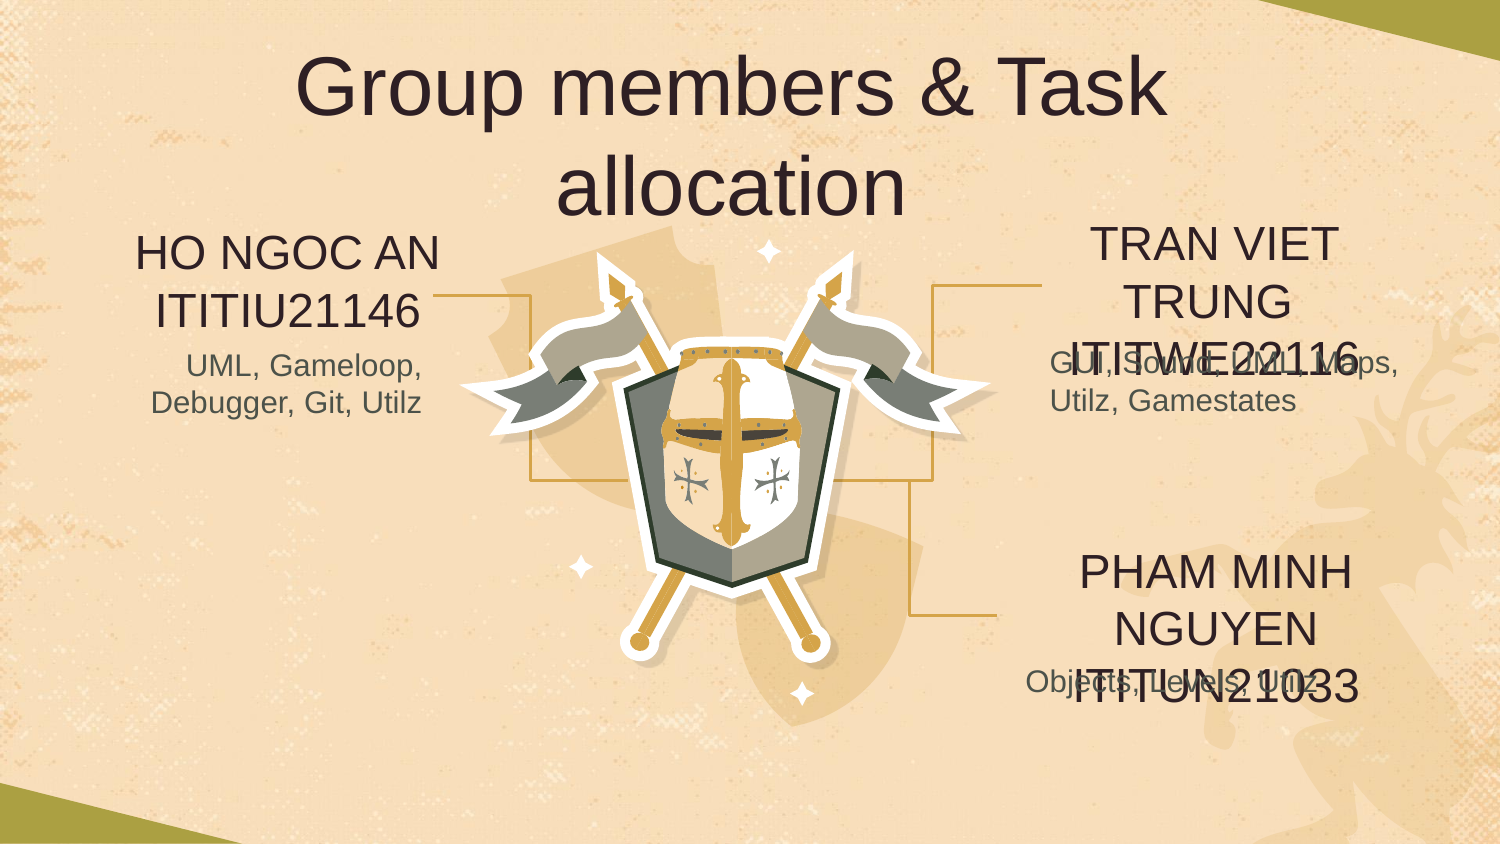

Group members & Task allocation

02

Story
# 01
Introduction
TRAN VIET TRUNG
ITITWE22116
HO NGOC AN ITITIU21146

GUI, Sound, UML, Maps, Utilz, Gamestates
UML, Gameloop, Debugger, Git, Utilz

04

03

Tutorial
Design & New features

PHAM MINH NGUYEN
ITITUN21033

06
UML - Diagram
05
Objects, Levels, Utilz

4 Properties of OOP